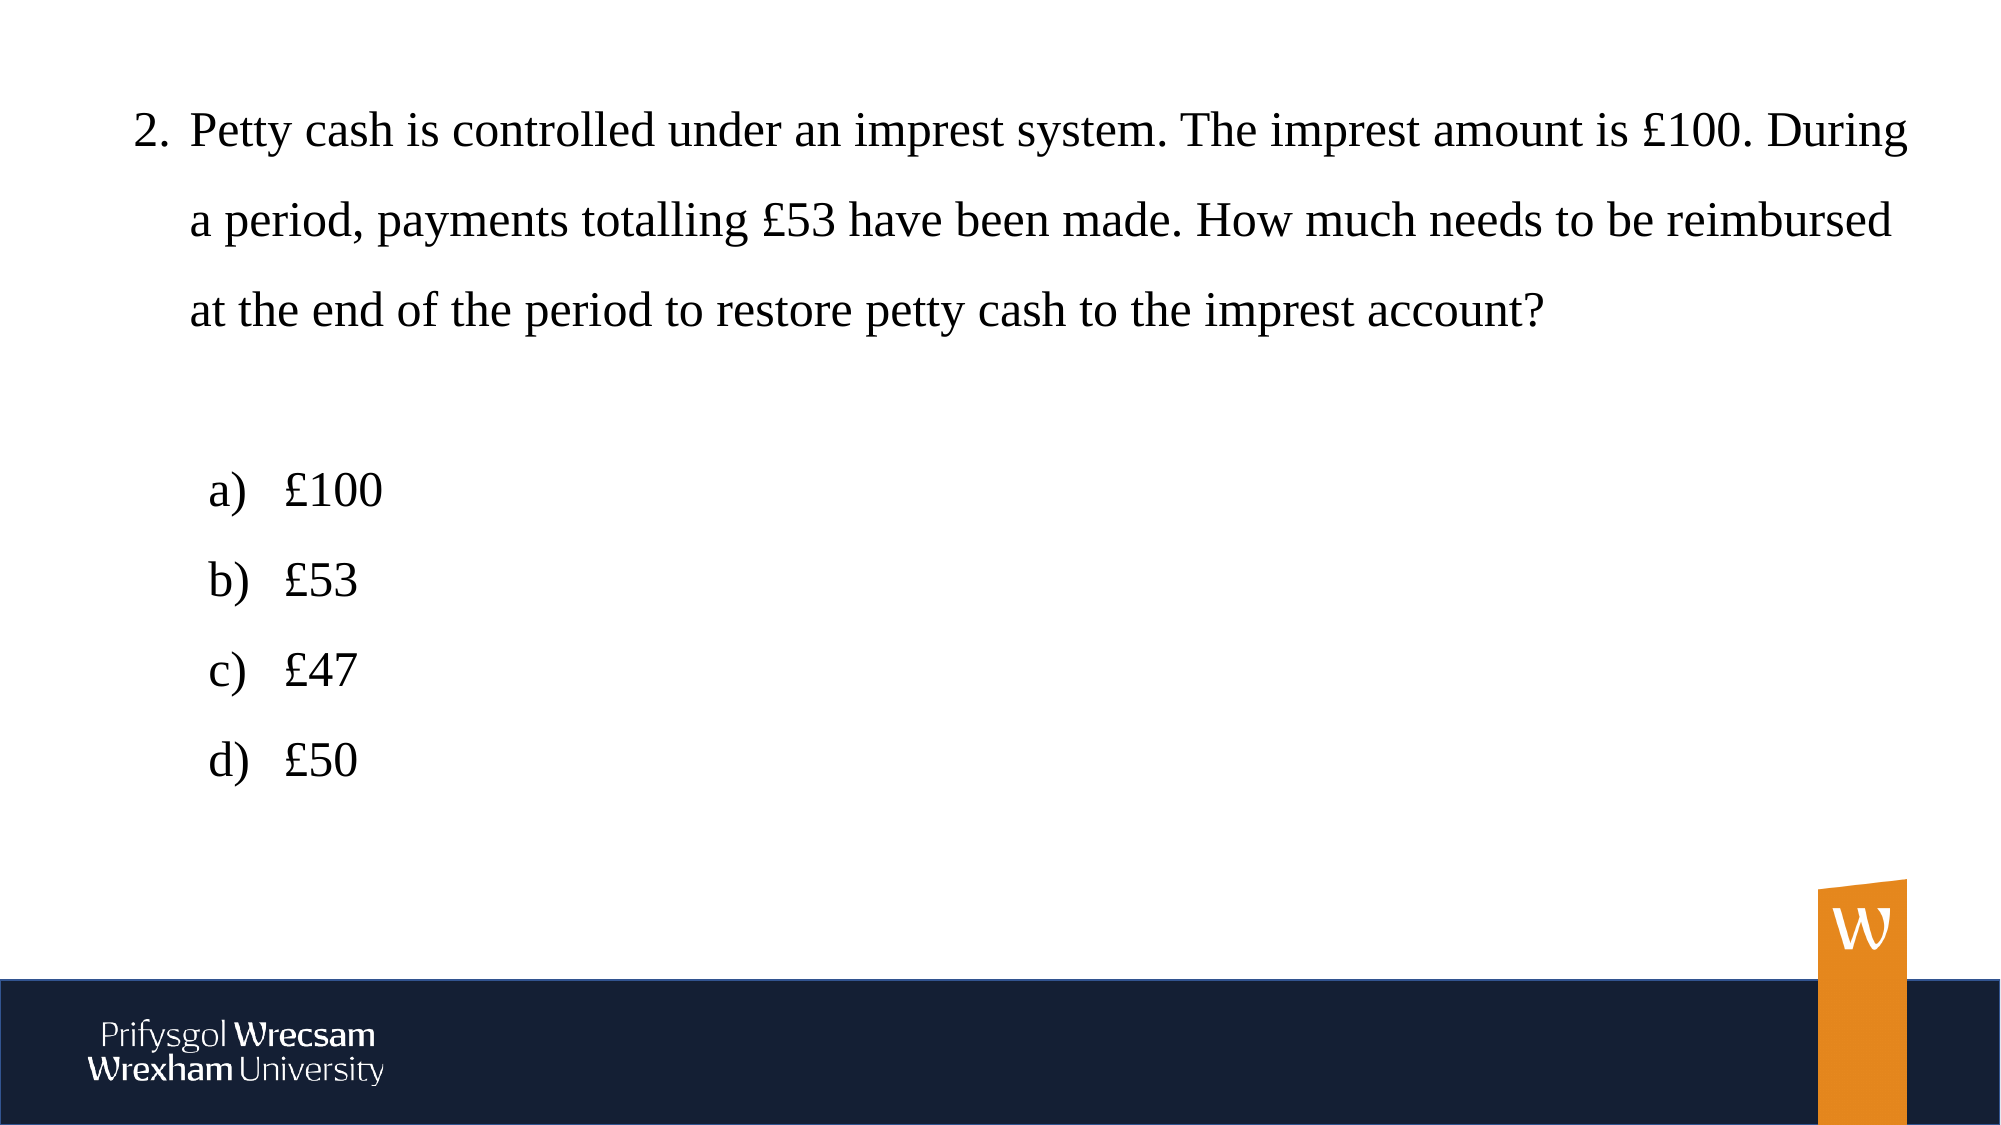

Petty cash is controlled under an imprest system. The imprest amount is £100. During a period, payments totalling £53 have been made. How much needs to be reimbursed at the end of the period to restore petty cash to the imprest account?

£100
£53
£47
£50